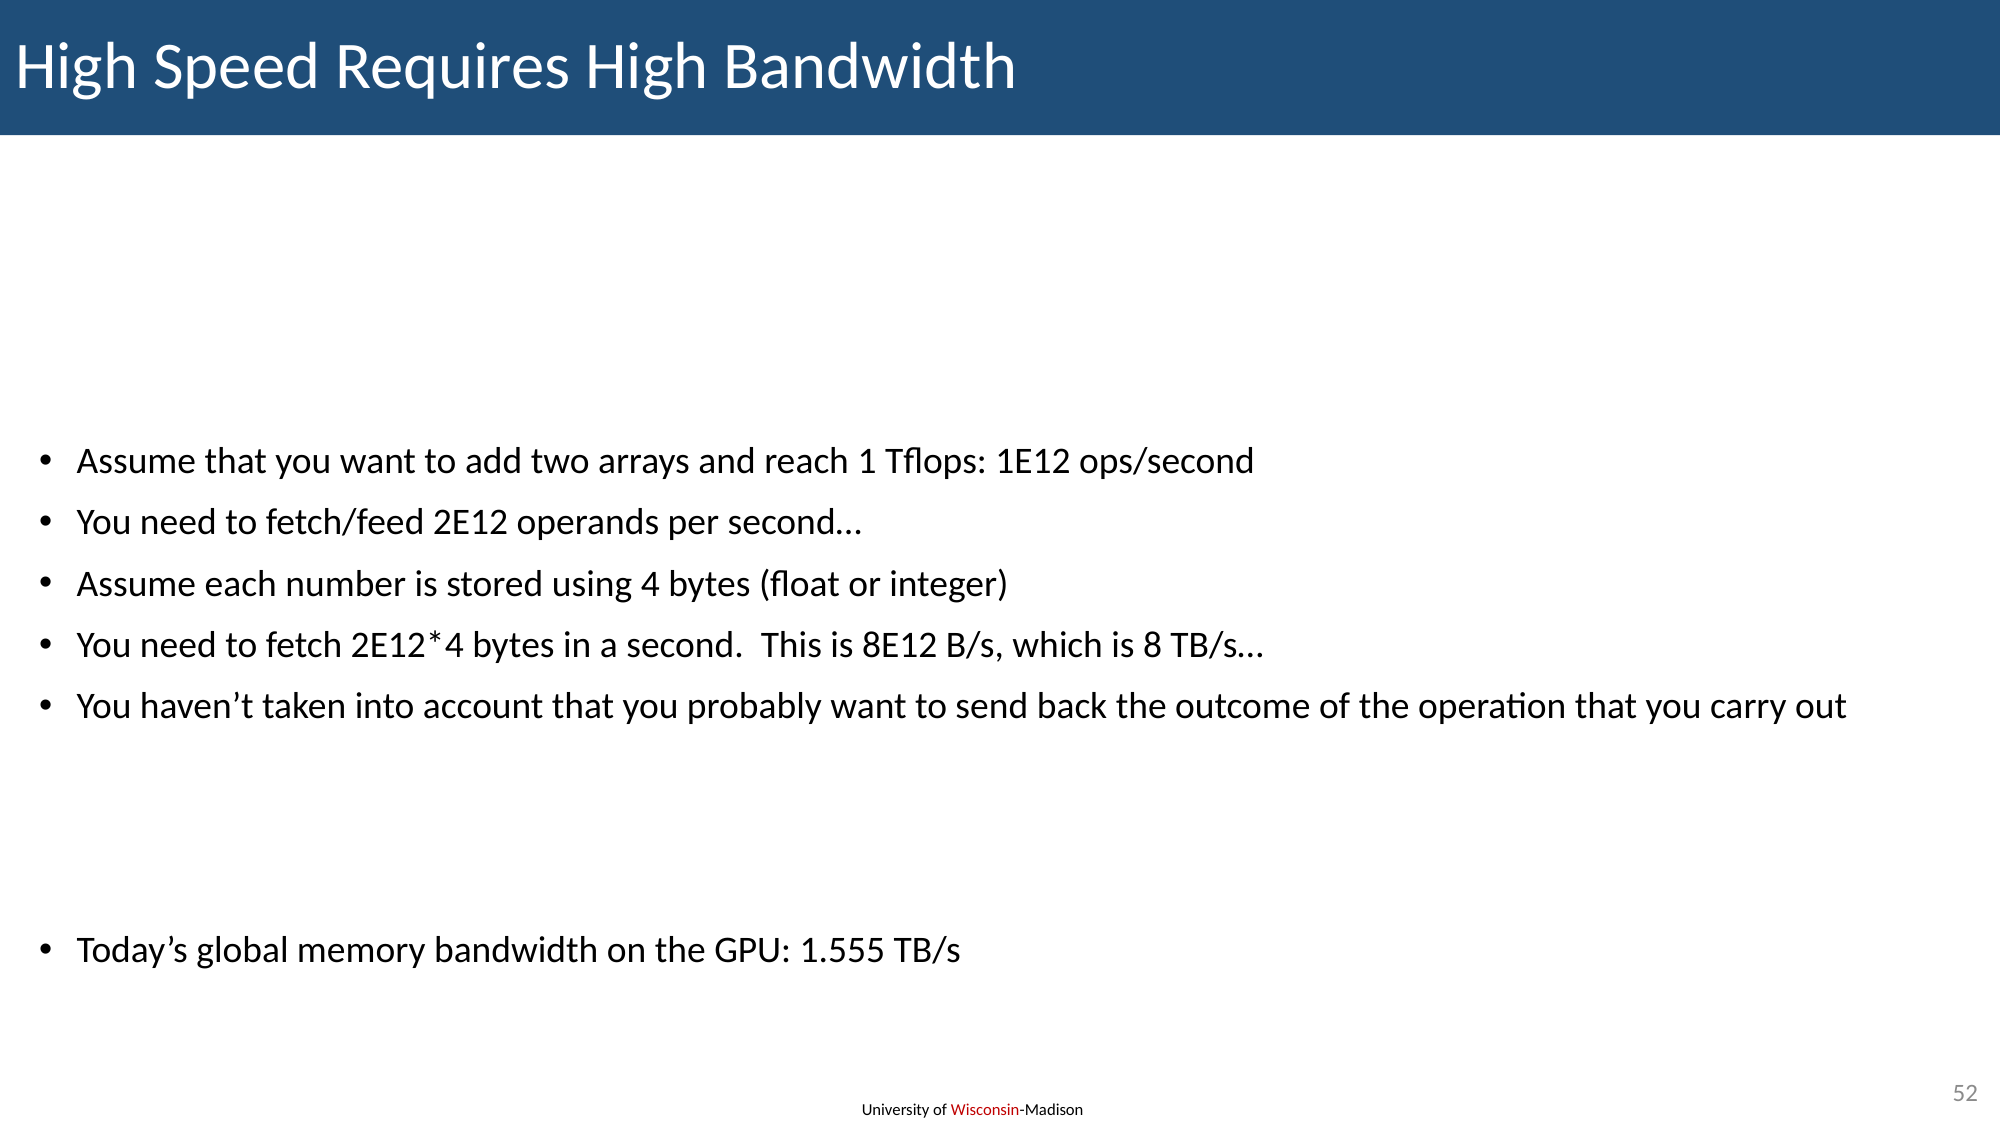

# High Speed Requires High Bandwidth

Assume that you want to add two arrays and reach 1 Tflops: 1E12 ops/second
You need to fetch/feed 2E12 operands per second…
Assume each number is stored using 4 bytes (float or integer)
You need to fetch 2E12*4 bytes in a second.  This is 8E12 B/s, which is 8 TB/s…
You haven’t taken into account that you probably want to send back the outcome of the operation that you carry out

Today’s global memory bandwidth on the GPU: 1.555 TB/s

52